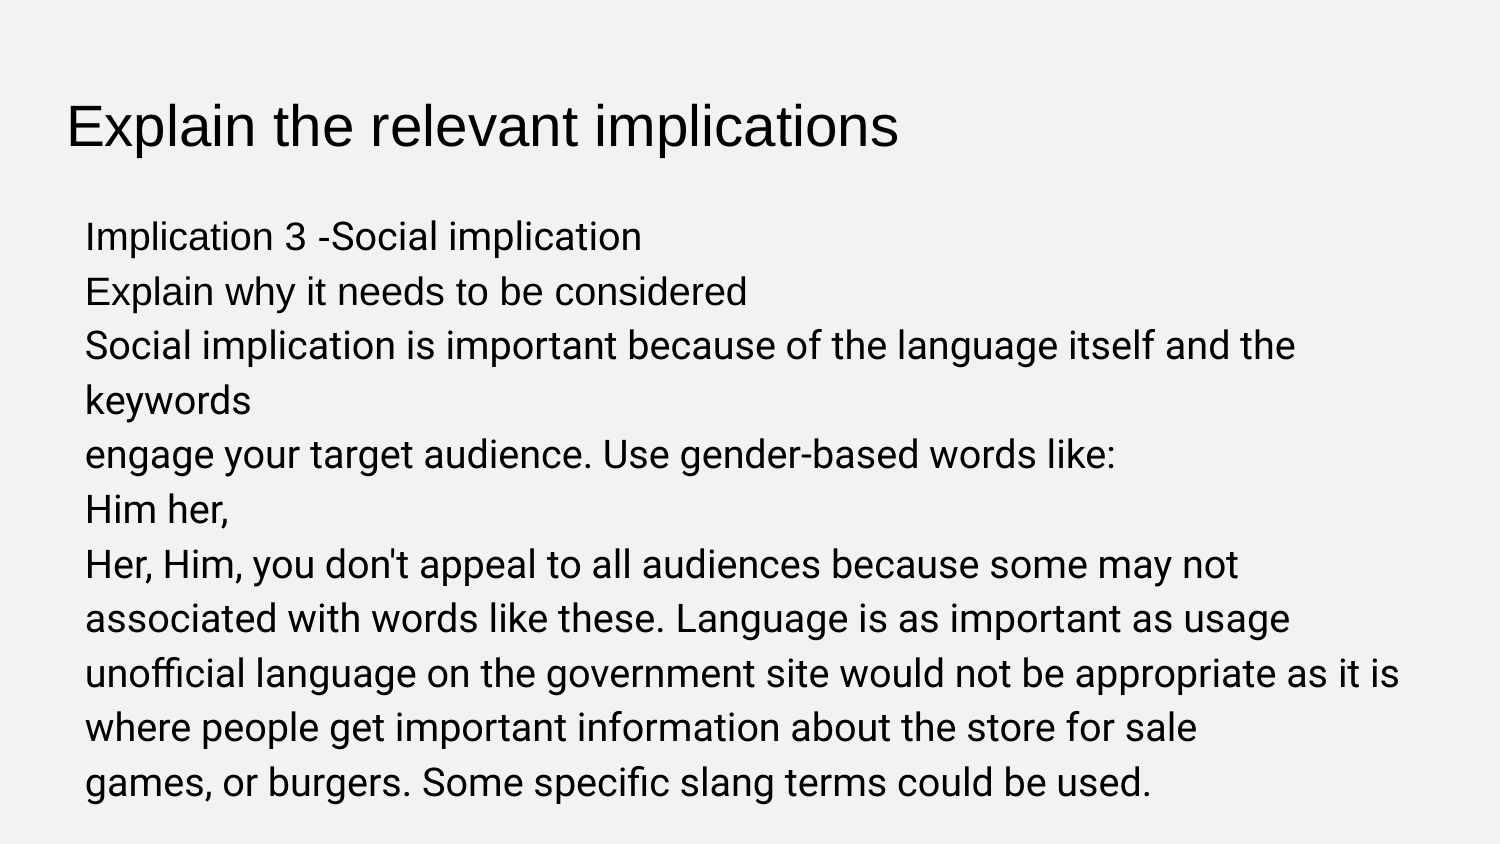

# Explain the relevant implications
Implication 3 -Social implication
Explain why it needs to be considered
Social implication is important because of the language itself and the keywords
engage your target audience. Use gender-based words like:
Him her,
Her, Him, you don't appeal to all audiences because some may not
associated with words like these. Language is as important as usage
unofficial language on the government site would not be appropriate as it is
where people get important information about the store for sale
games, or burgers. Some specific slang terms could be used.